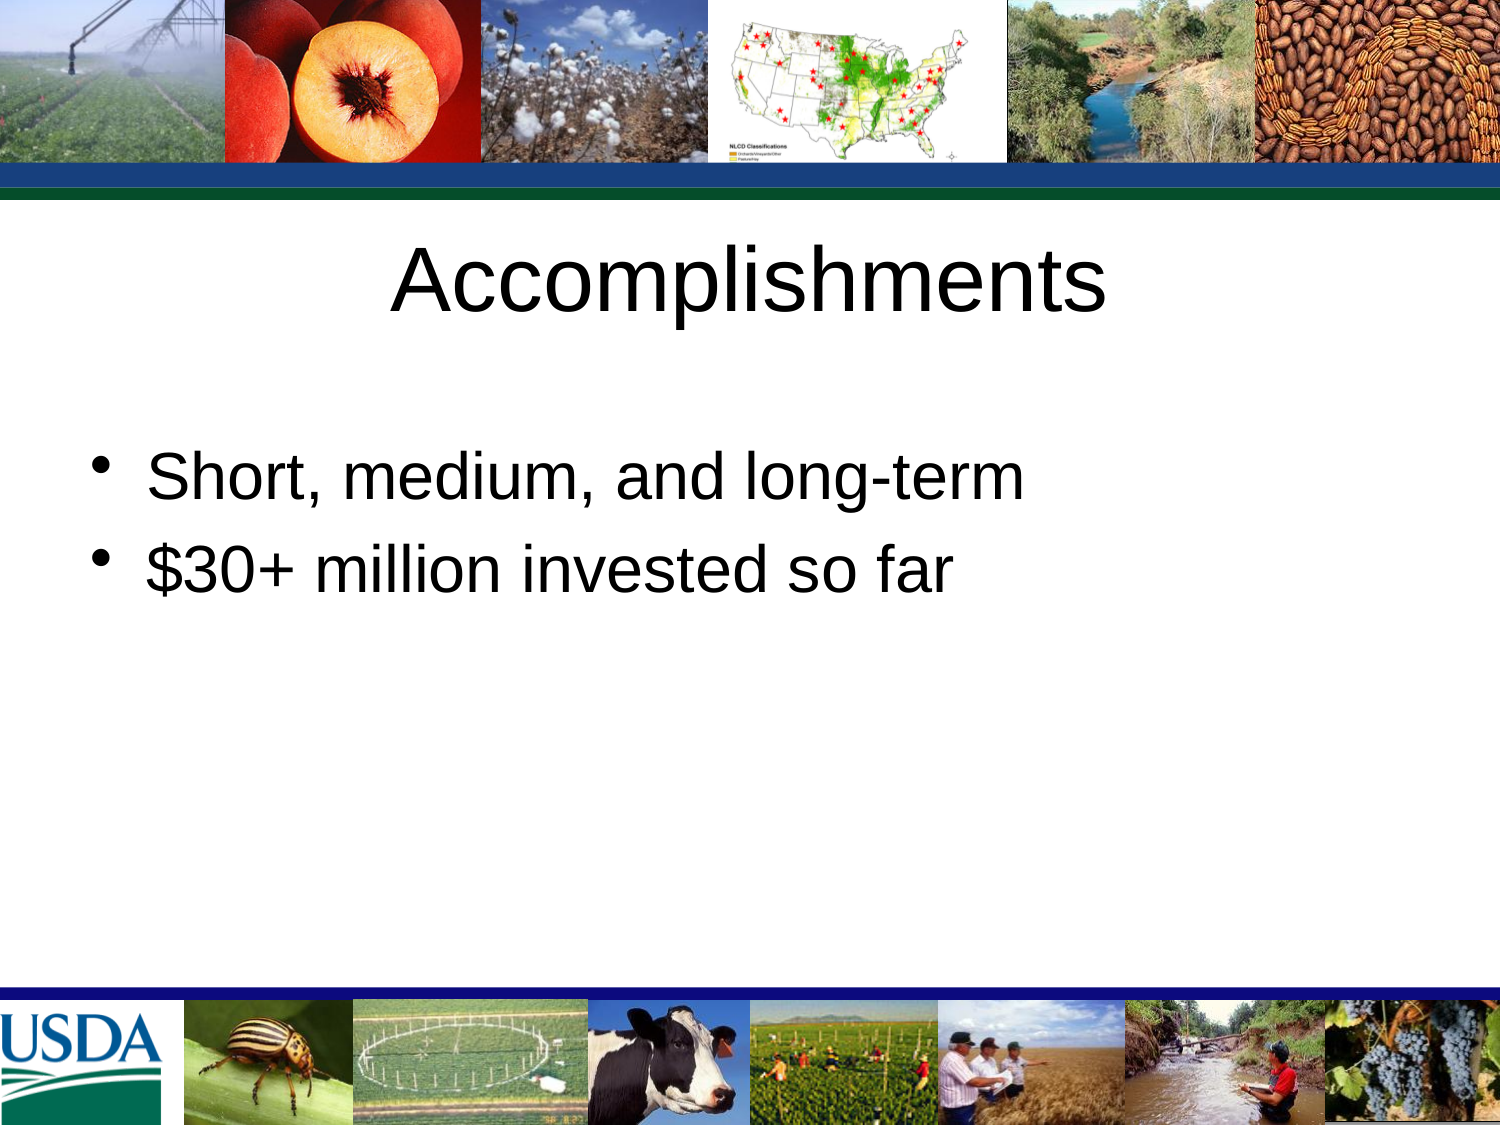

# Accomplishments
Short, medium, and long-term
$30+ million invested so far